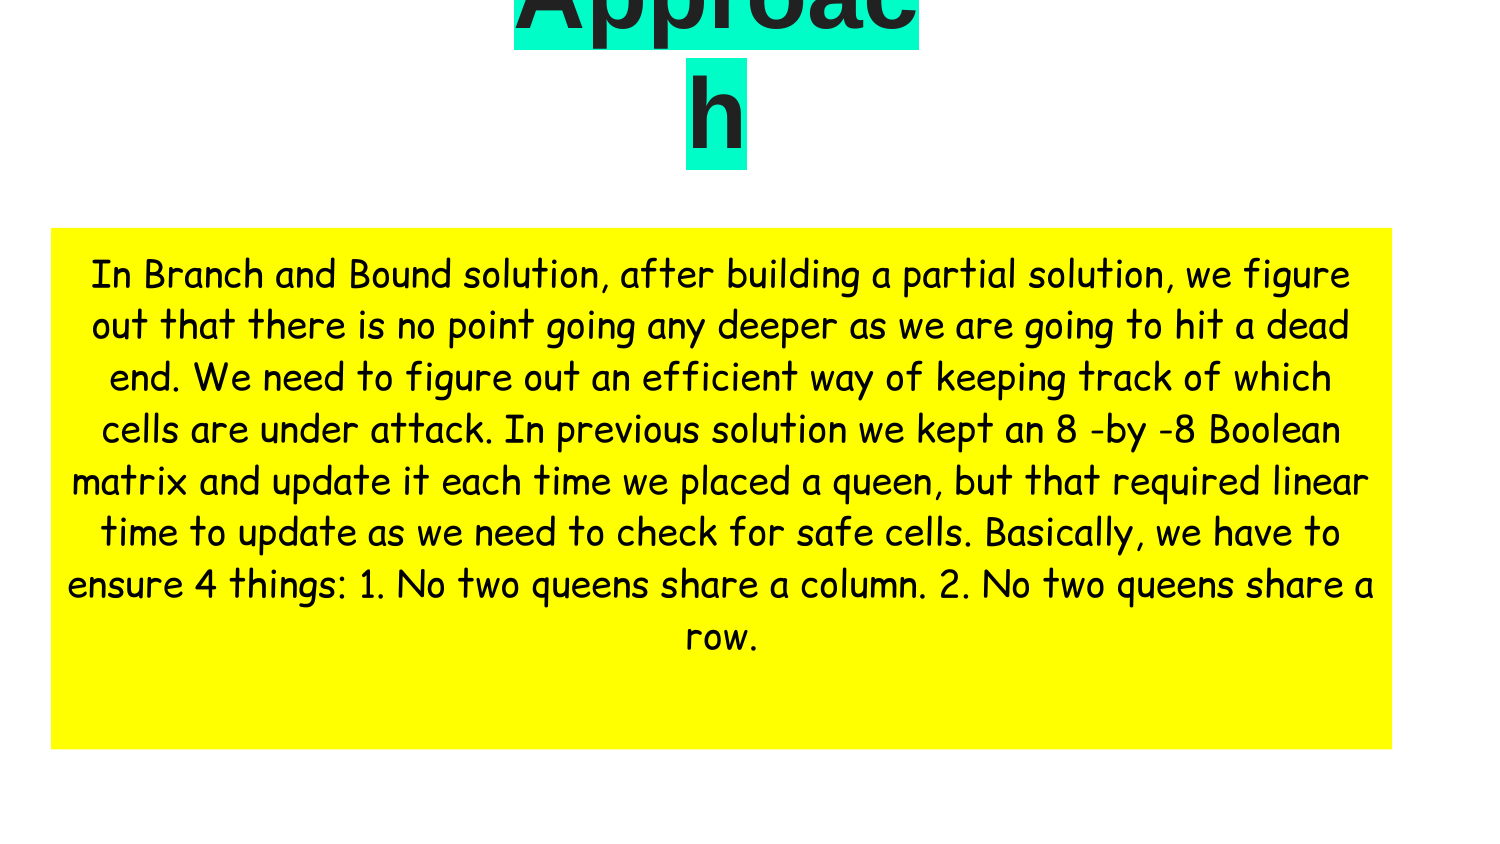

# Approach
In Branch and Bound solution, after building a partial solution, we figure out that there is no point going any deeper as we are going to hit a dead end. We need to figure out an efficient way of keeping track of which cells are under attack. In previous solution we kept an 8 -by -8 Boolean matrix and update it each time we placed a queen, but that required linear time to update as we need to check for safe cells. Basically, we have to ensure 4 things: 1. No two queens share a column. 2. No two queens share a row.